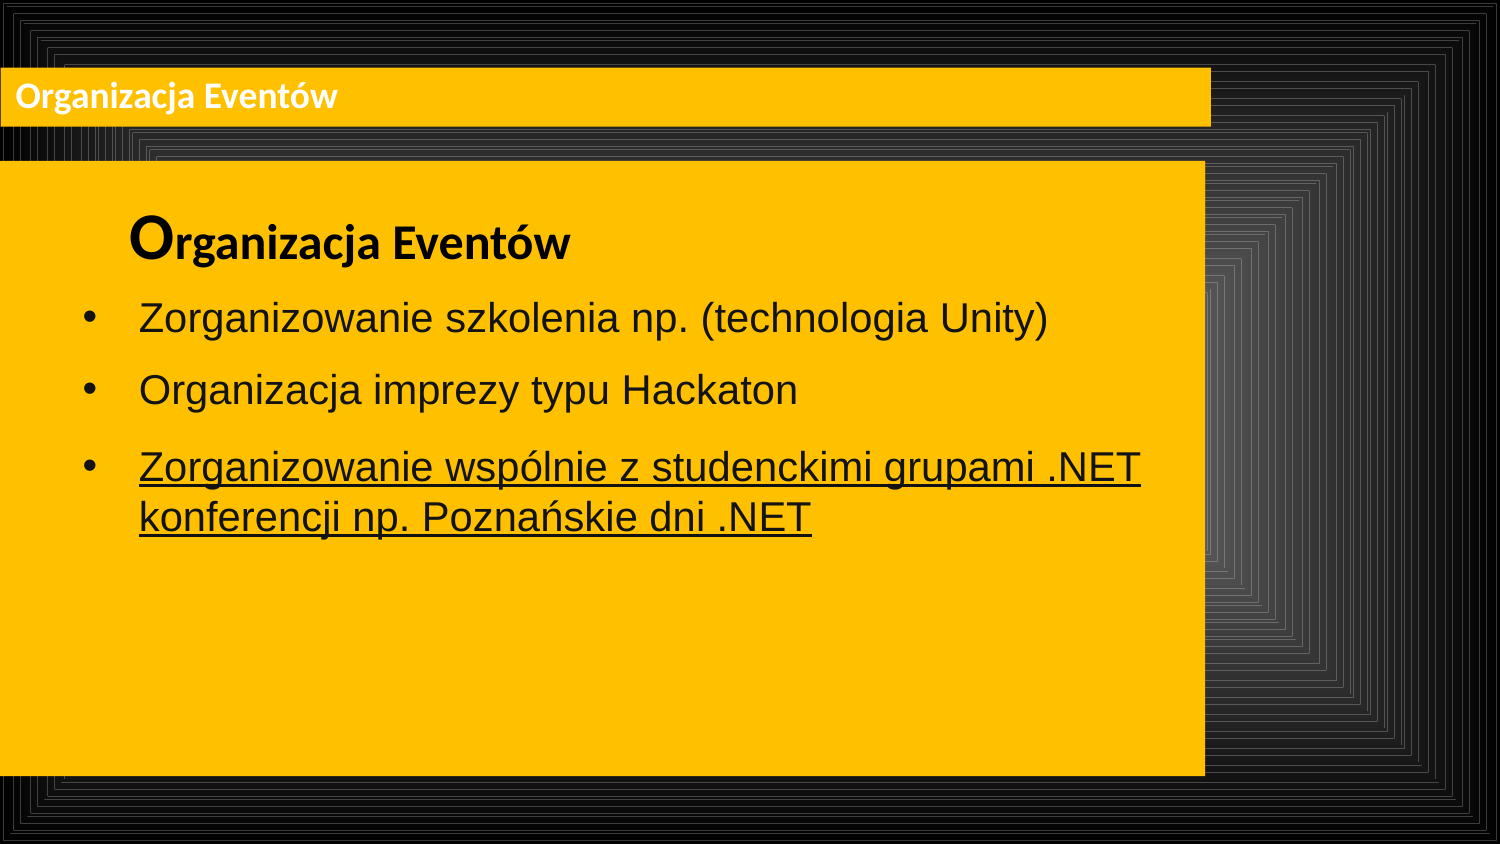

Organizacja Eventów

Organizacja Eventów
Zorganizowanie szkolenia np. (technologia Unity)
Organizacja imprezy typu Hackaton
Zorganizowanie wspólnie z studenckimi grupami .NET konferencji np. Poznańskie dni .NET